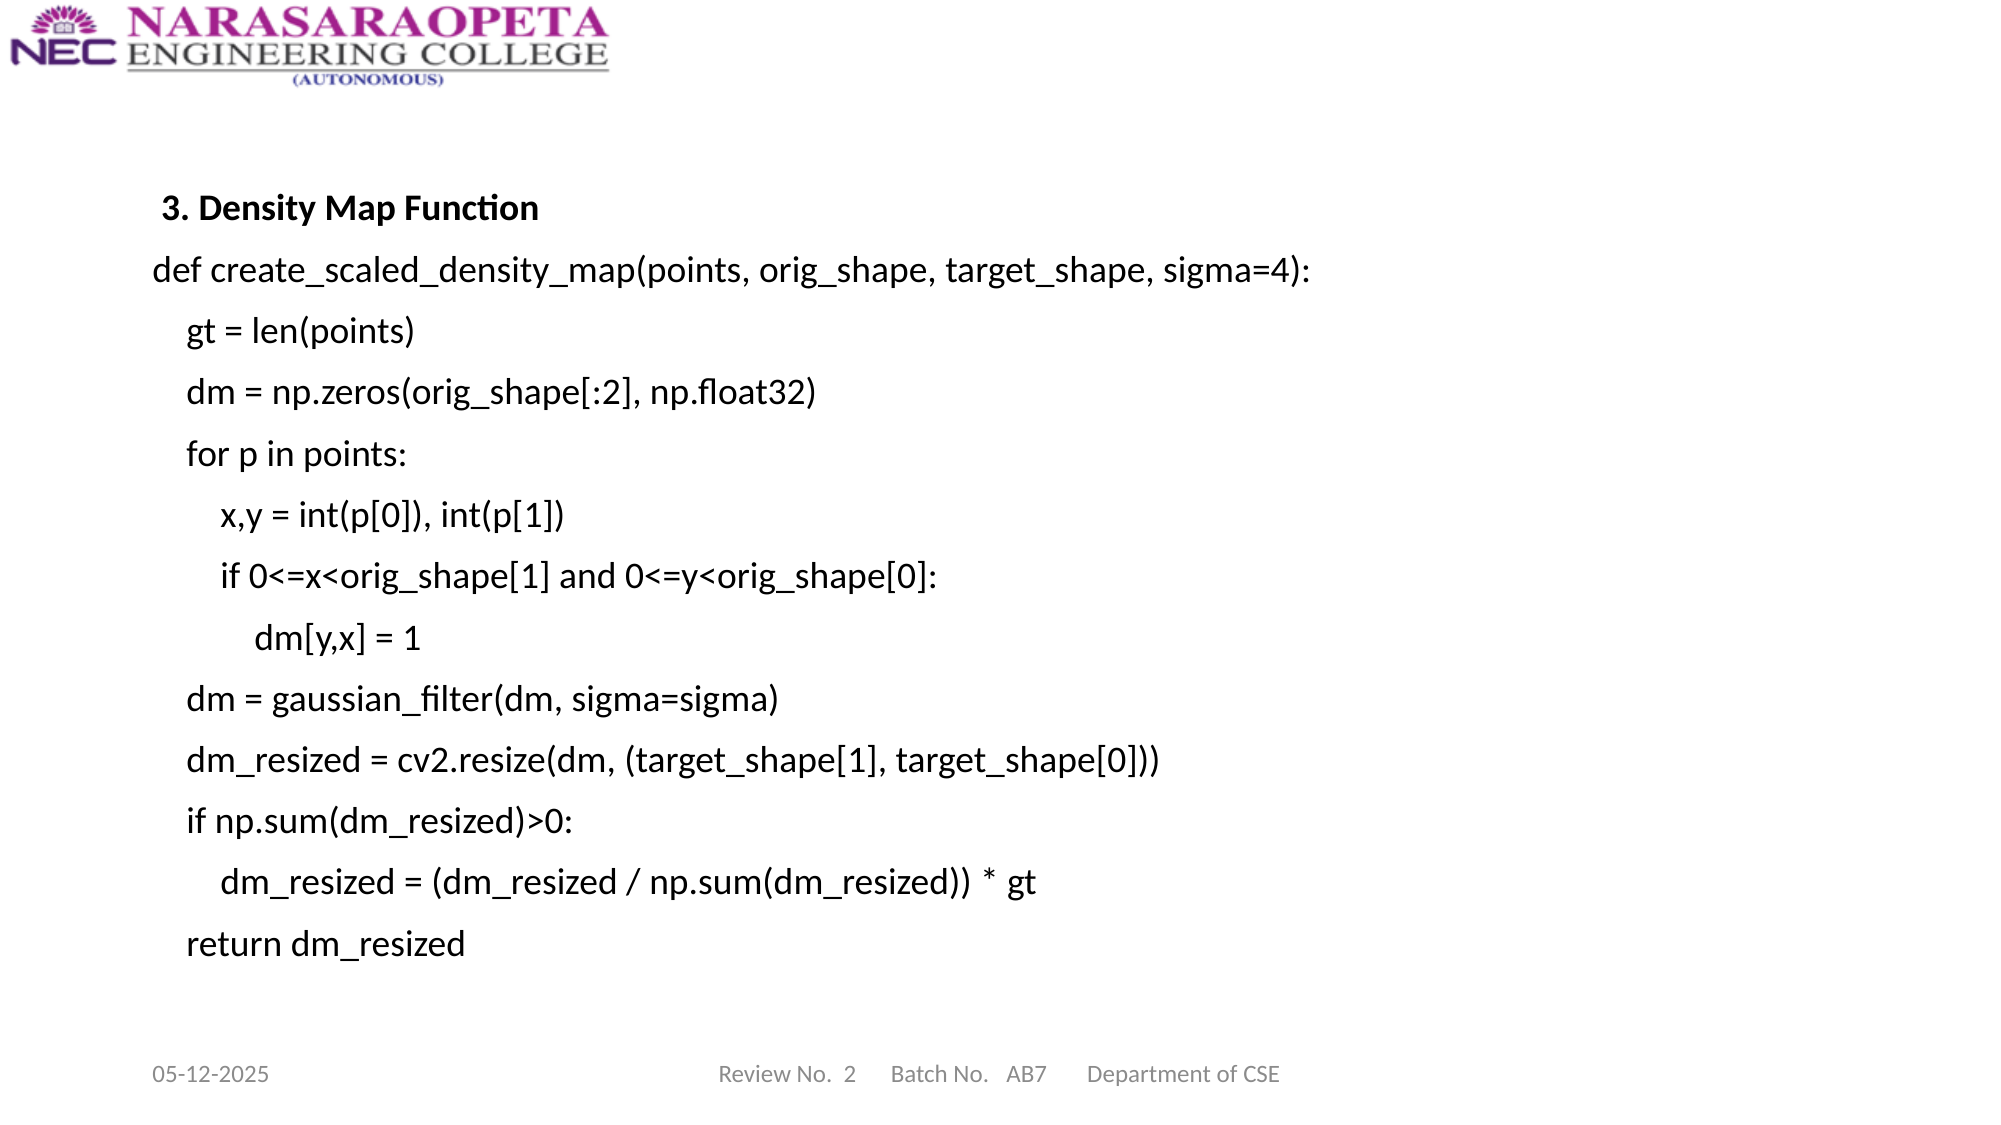

3. Density Map Function
def create_scaled_density_map(points, orig_shape, target_shape, sigma=4):
    gt = len(points)
    dm = np.zeros(orig_shape[:2], np.float32)
    for p in points:
        x,y = int(p[0]), int(p[1])
        if 0<=x<orig_shape[1] and 0<=y<orig_shape[0]:
            dm[y,x] = 1
    dm = gaussian_filter(dm, sigma=sigma)
    dm_resized = cv2.resize(dm, (target_shape[1], target_shape[0]))
    if np.sum(dm_resized)>0:
        dm_resized = (dm_resized / np.sum(dm_resized)) * gt
    return dm_resized
05-12-2025
Review No.  2      Batch No.   AB7       Department of CSE
24